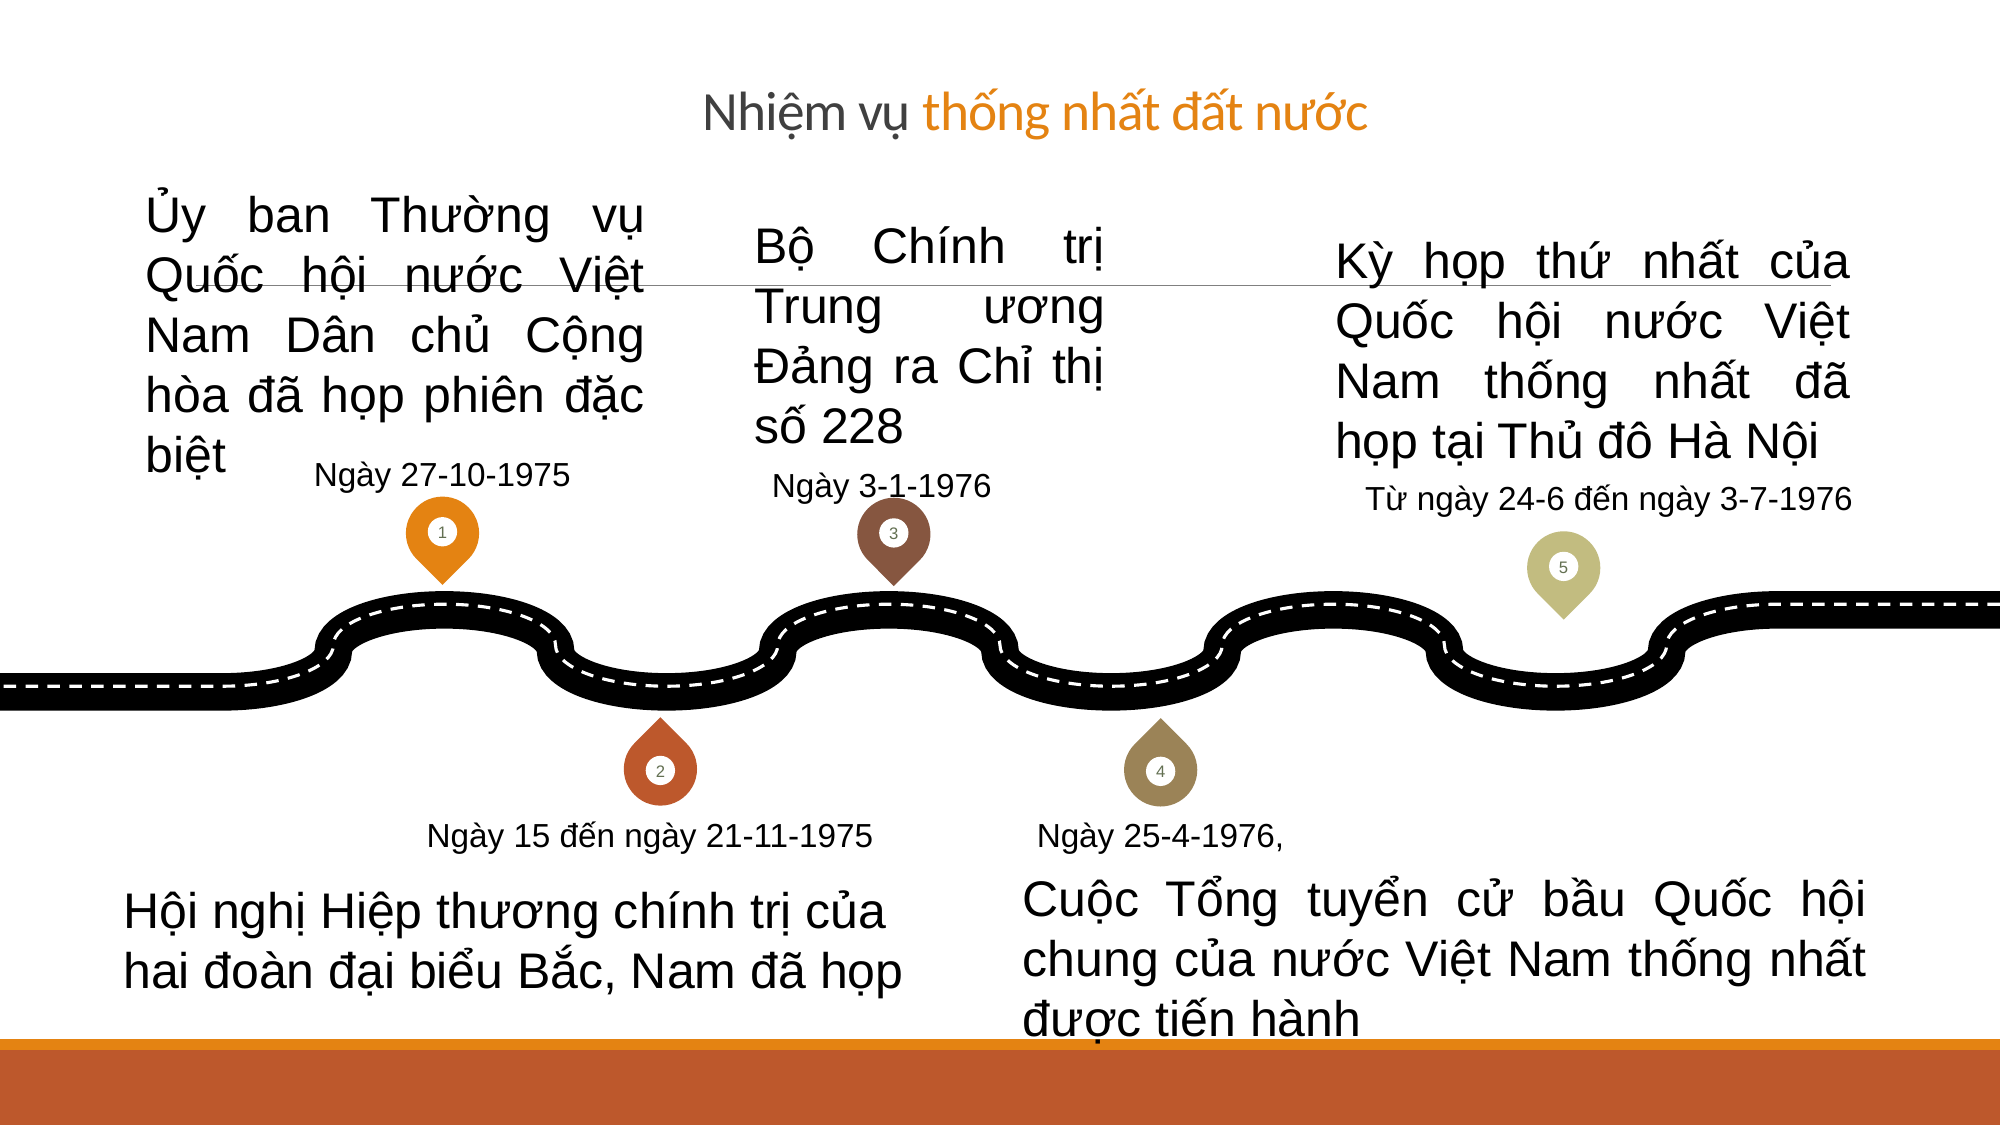

# Nhiệm vụ thống nhất đất nước
Ủy ban Thường vụ Quốc hội nước Việt Nam Dân chủ Cộng hòa đã họp phiên đặc biệt
Bộ Chính trị Trung ương Đảng ra Chỉ thị số 228
Kỳ họp thứ nhất của Quốc hội nước Việt Nam thống nhất đã họp tại Thủ đô Hà Nội
Ngày 3-1-1976
Từ ngày 24-6 đến ngày 3-7-1976
Ngày 27-10-1975

1

3

5

2

4
Ngày 25-4-1976,
Ngày 15 đến ngày 21-11-1975
Cuộc Tổng tuyển cử bầu Quốc hội chung của nước Việt Nam thống nhất được tiến hành
Hội nghị Hiệp thương chính trị của hai đoàn đại biểu Bắc, Nam đã họp
218